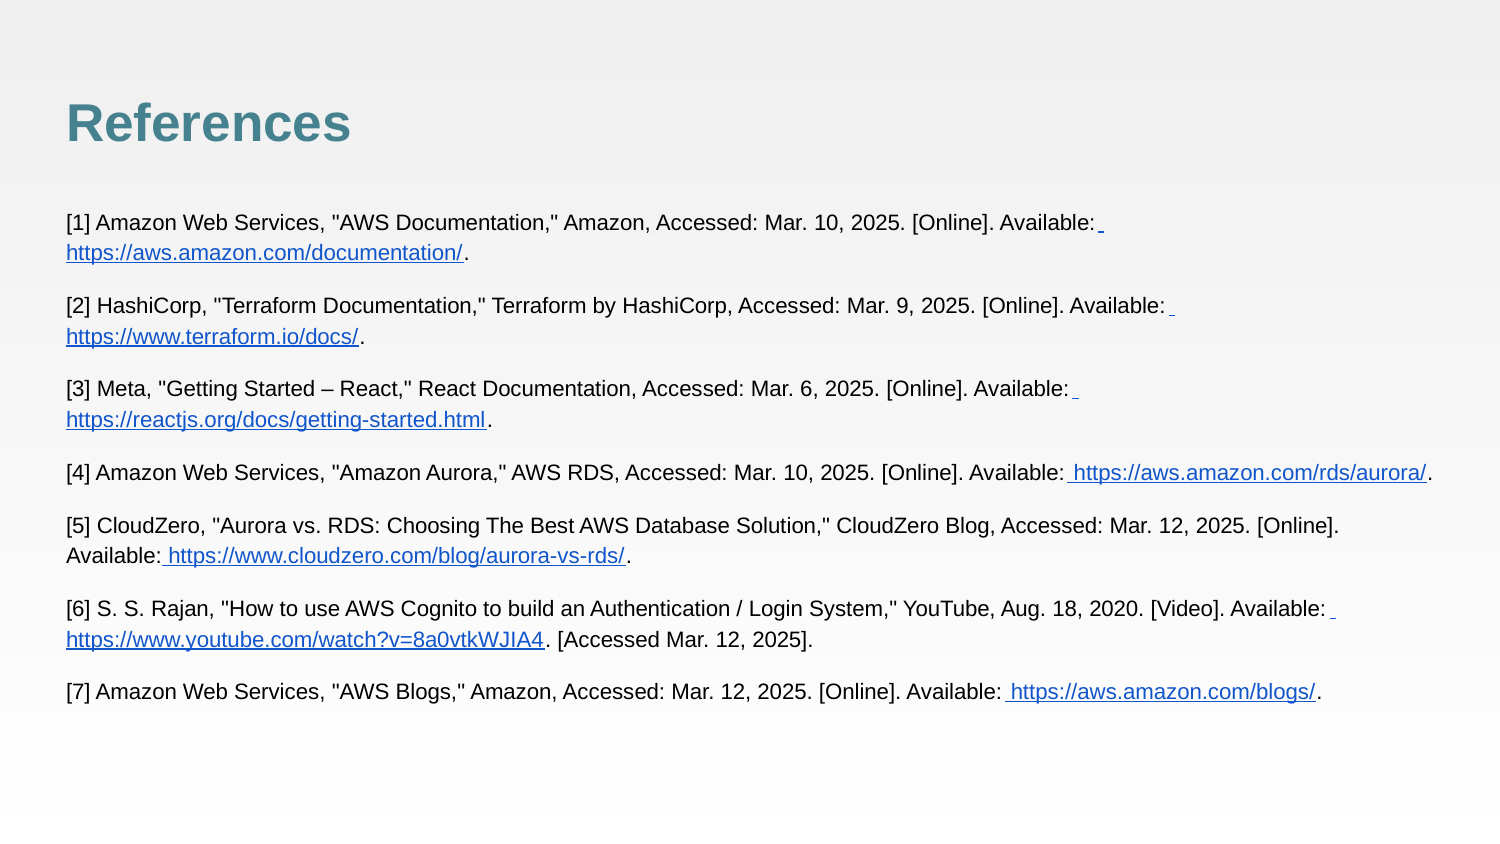

# References
[1] Amazon Web Services, "AWS Documentation," Amazon, Accessed: Mar. 10, 2025. [Online]. Available: https://aws.amazon.com/documentation/.
[2] HashiCorp, "Terraform Documentation," Terraform by HashiCorp, Accessed: Mar. 9, 2025. [Online]. Available: https://www.terraform.io/docs/.
[3] Meta, "Getting Started – React," React Documentation, Accessed: Mar. 6, 2025. [Online]. Available: https://reactjs.org/docs/getting-started.html.
[4] Amazon Web Services, "Amazon Aurora," AWS RDS, Accessed: Mar. 10, 2025. [Online]. Available: https://aws.amazon.com/rds/aurora/.
[5] CloudZero, "Aurora vs. RDS: Choosing The Best AWS Database Solution," CloudZero Blog, Accessed: Mar. 12, 2025. [Online]. Available: https://www.cloudzero.com/blog/aurora-vs-rds/.
[6] S. S. Rajan, "How to use AWS Cognito to build an Authentication / Login System," YouTube, Aug. 18, 2020. [Video]. Available: https://www.youtube.com/watch?v=8a0vtkWJIA4. [Accessed Mar. 12, 2025].
[7] Amazon Web Services, "AWS Blogs," Amazon, Accessed: Mar. 12, 2025. [Online]. Available: https://aws.amazon.com/blogs/.